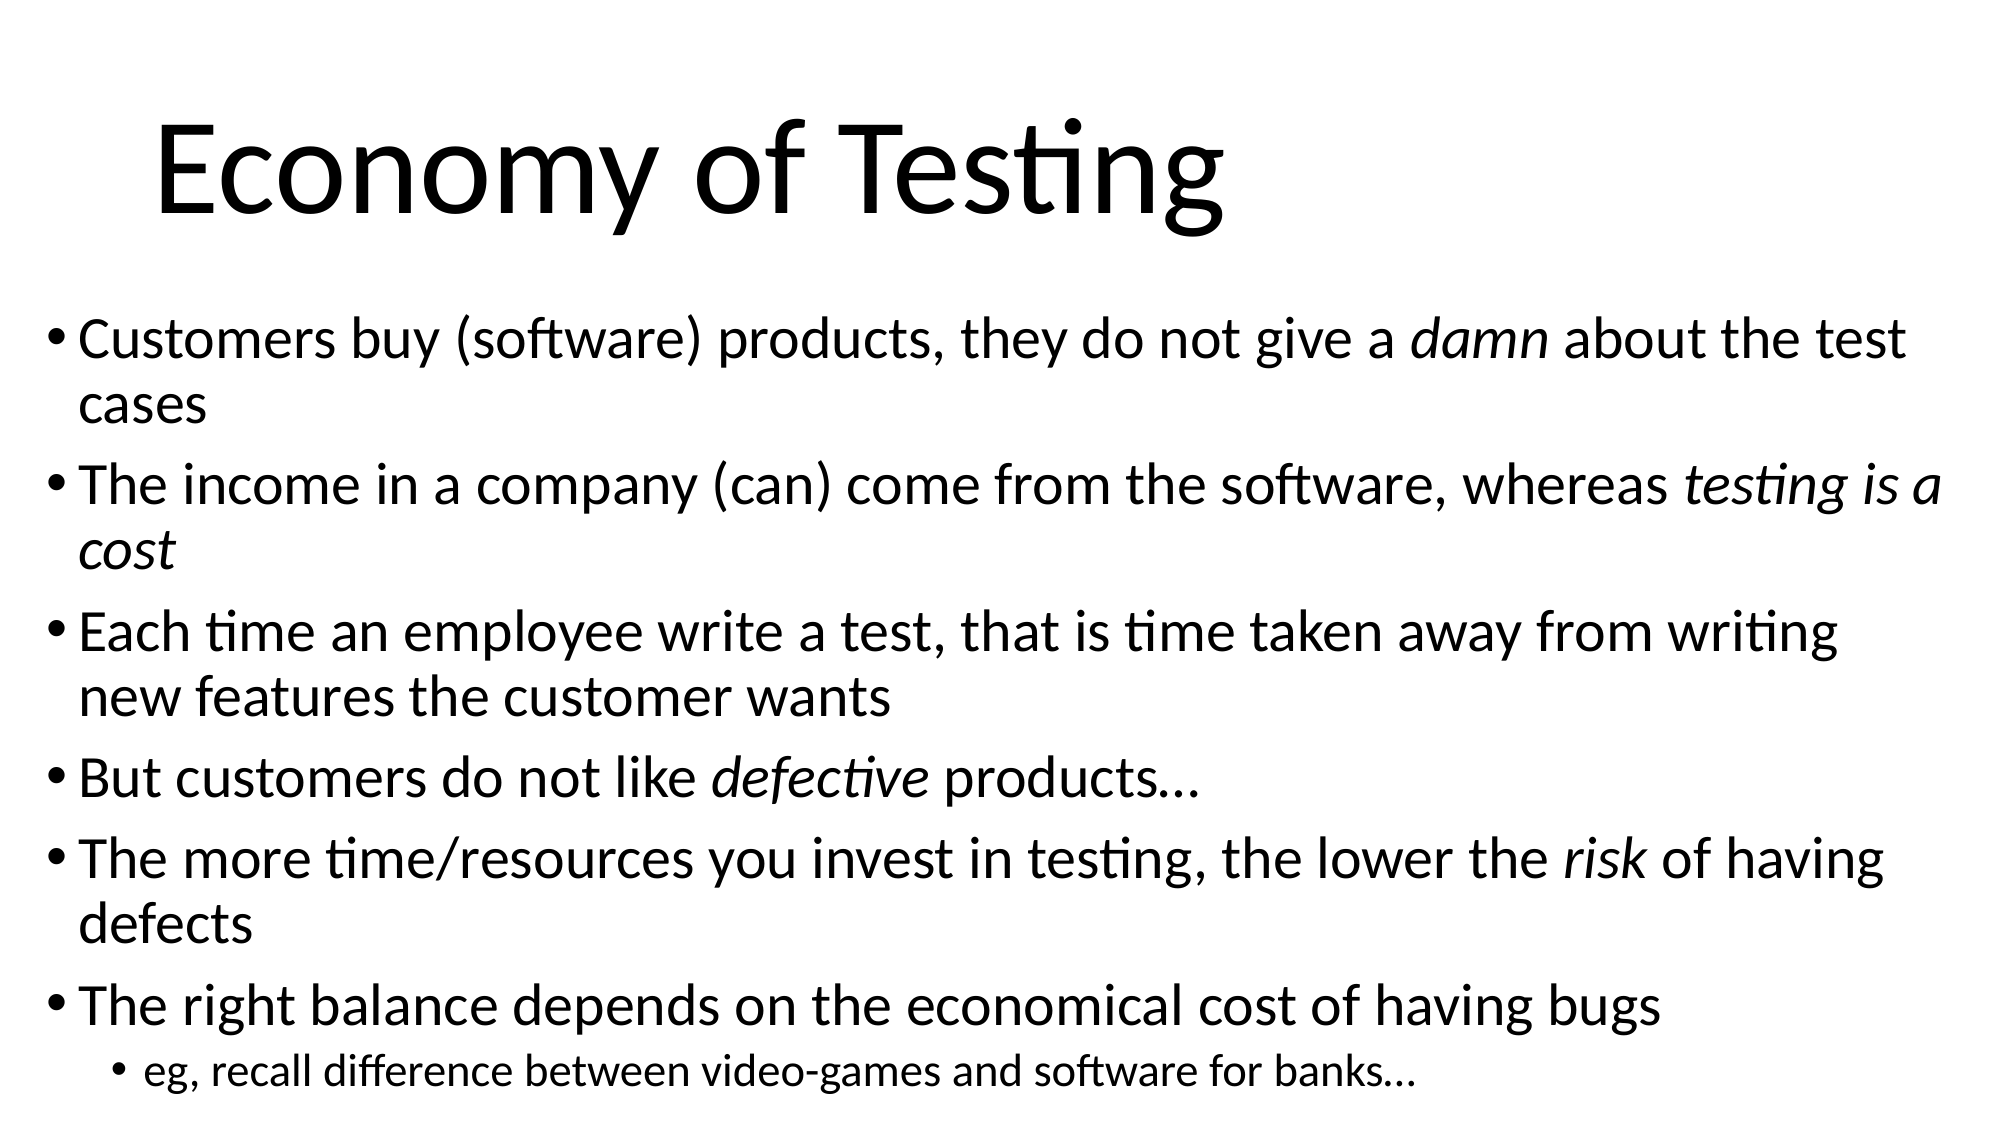

# Economy of Testing
Customers buy (software) products, they do not give a damn about the test cases
The income in a company (can) come from the software, whereas testing is a cost
Each time an employee write a test, that is time taken away from writing new features the customer wants
But customers do not like defective products…
The more time/resources you invest in testing, the lower the risk of having defects
The right balance depends on the economical cost of having bugs
eg, recall difference between video-games and software for banks…